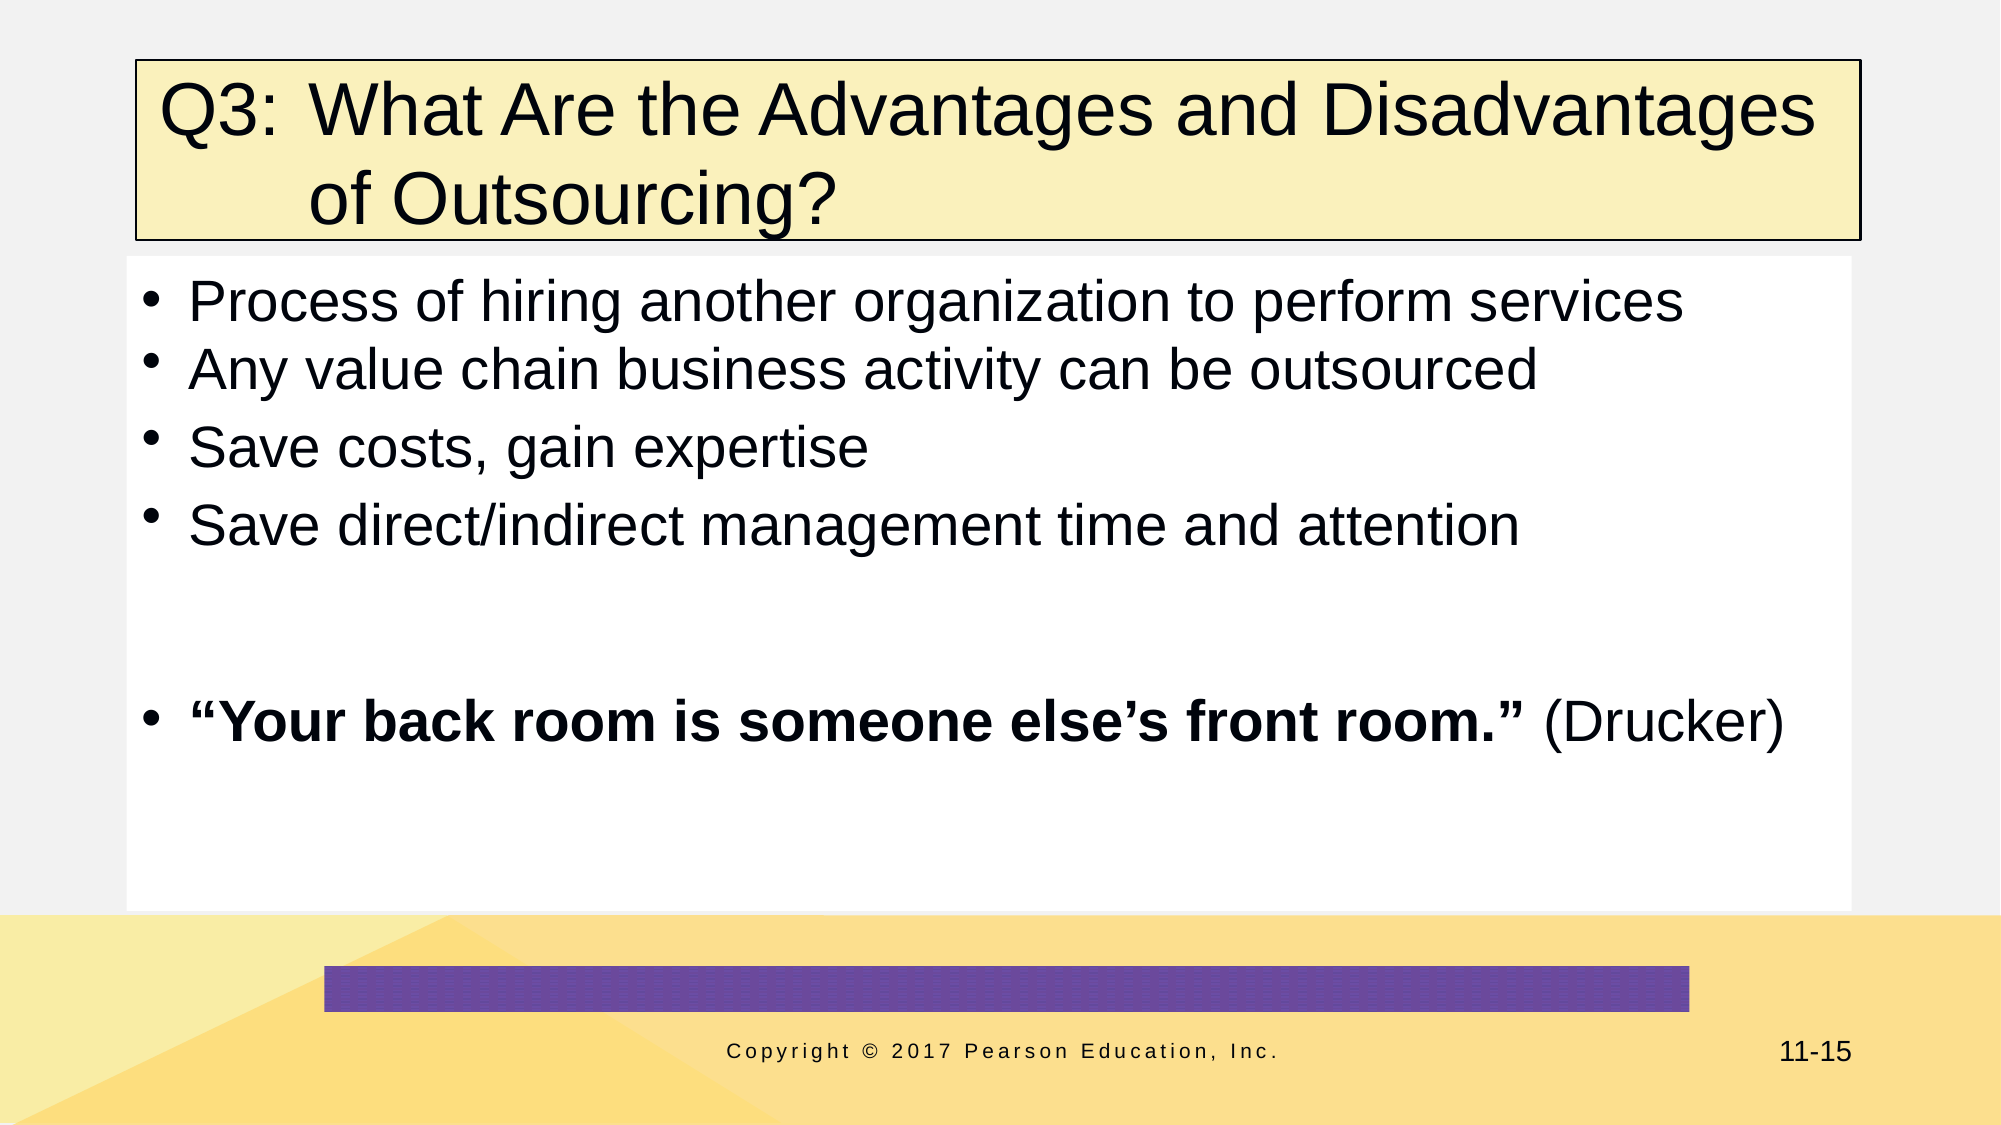

# Q3:	What Are the Advantages and Disadvantages of Outsourcing?
Process of hiring another organization to perform services
Any value chain business activity can be outsourced
Save costs, gain expertise
Save direct/indirect management time and attention

“Your back room is someone else’s front room.” (Drucker)
Copyright © 2017 Pearson Education, Inc.